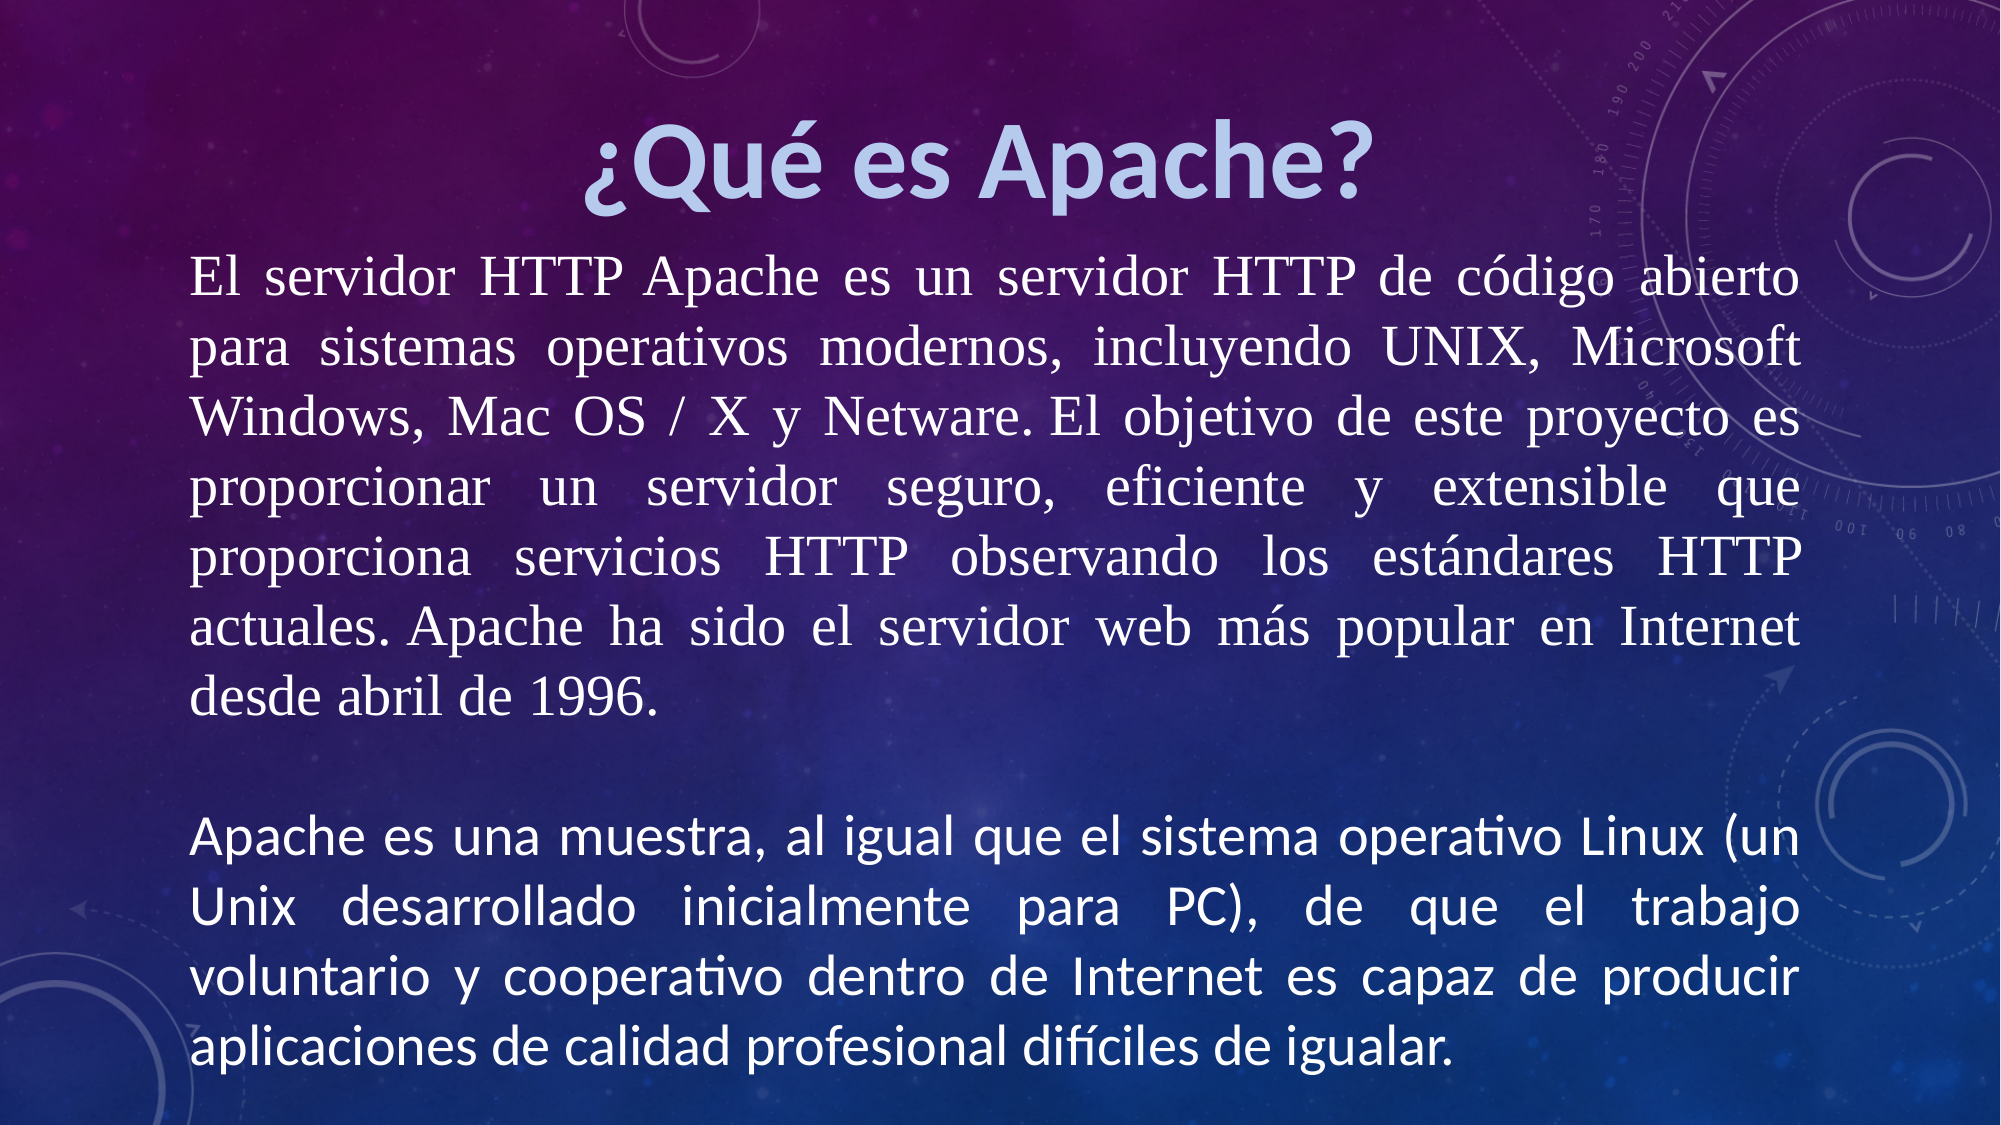

¿Qué es Apache?
El servidor HTTP Apache es un servidor HTTP de código abierto para sistemas operativos modernos, incluyendo UNIX, Microsoft Windows, Mac OS / X y Netware. El objetivo de este proyecto es proporcionar un servidor seguro, eficiente y extensible que proporciona servicios HTTP observando los estándares HTTP actuales. Apache ha sido el servidor web más popular en Internet desde abril de 1996.

Apache es una muestra, al igual que el sistema operativo Linux (un Unix desarrollado inicialmente para PC), de que el trabajo voluntario y cooperativo dentro de Internet es capaz de producir aplicaciones de calidad profesional difíciles de igualar.